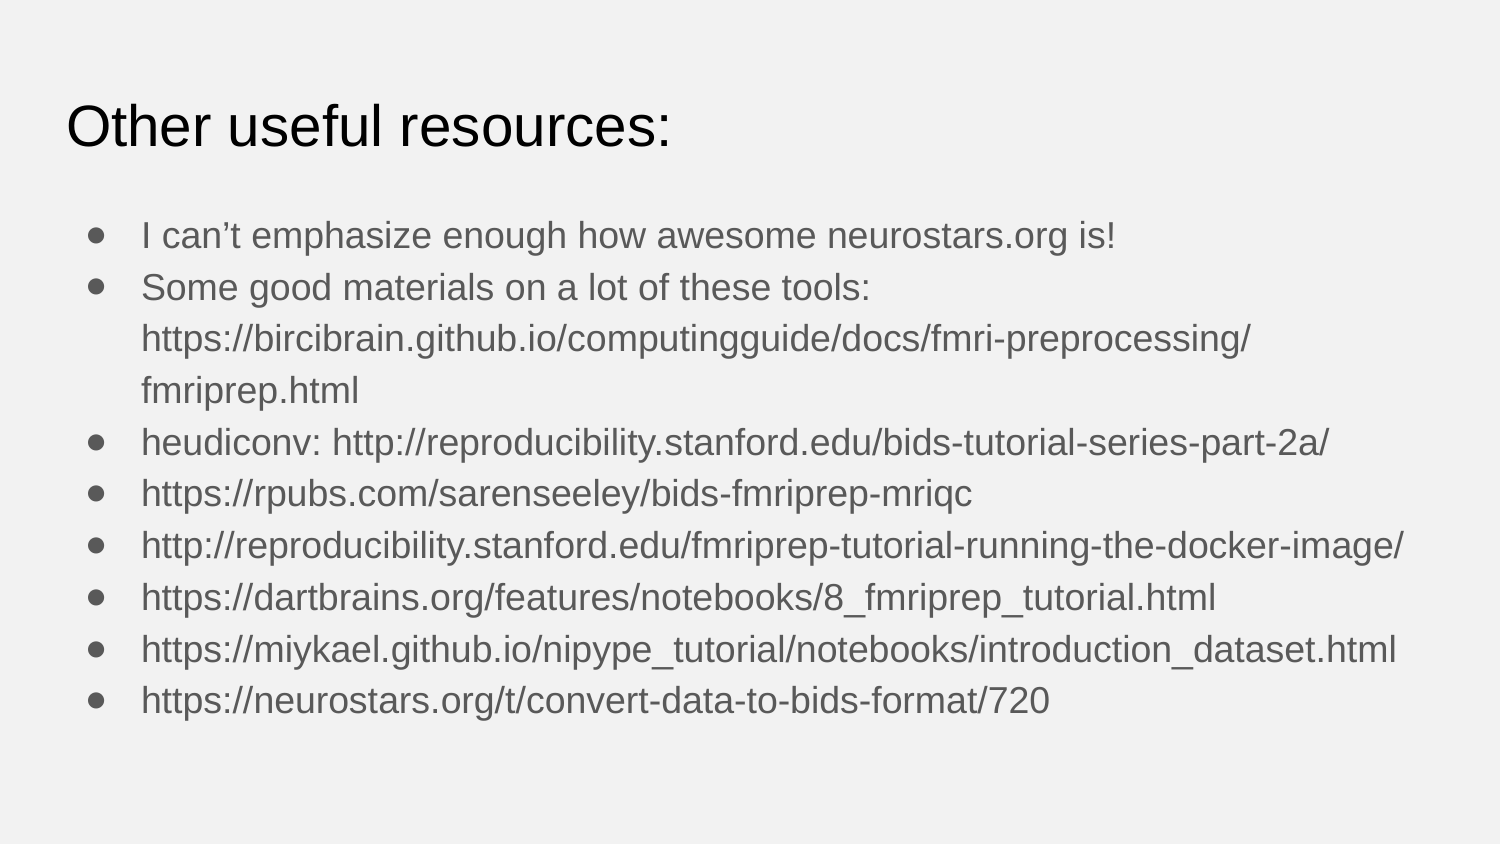

# Other useful resources:
I can’t emphasize enough how awesome neurostars.org is!
Some good materials on a lot of these tools: https://bircibrain.github.io/computingguide/docs/fmri-preprocessing/fmriprep.html
heudiconv: http://reproducibility.stanford.edu/bids-tutorial-series-part-2a/
https://rpubs.com/sarenseeley/bids-fmriprep-mriqc
http://reproducibility.stanford.edu/fmriprep-tutorial-running-the-docker-image/
https://dartbrains.org/features/notebooks/8_fmriprep_tutorial.html
https://miykael.github.io/nipype_tutorial/notebooks/introduction_dataset.html
https://neurostars.org/t/convert-data-to-bids-format/720